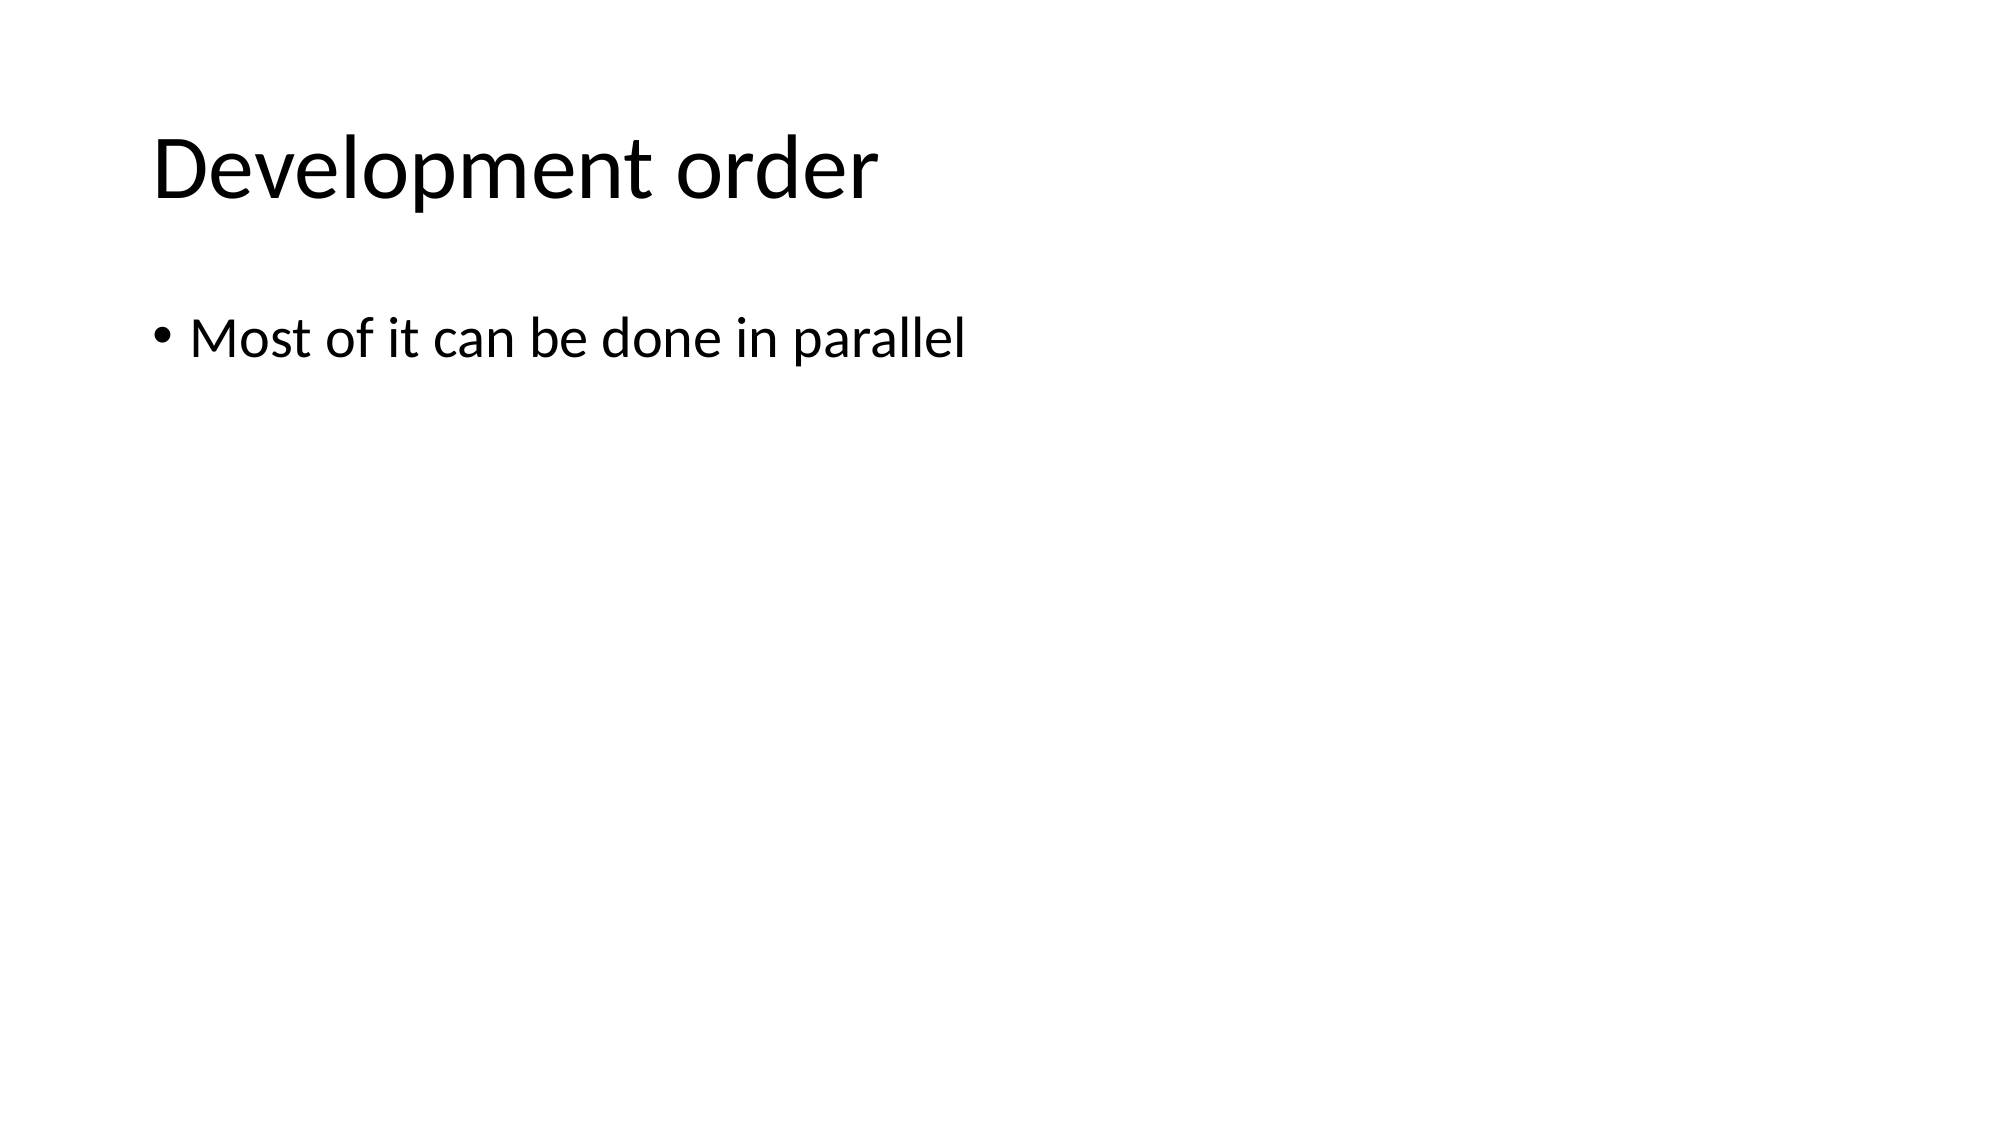

# Development order
Most of it can be done in parallel